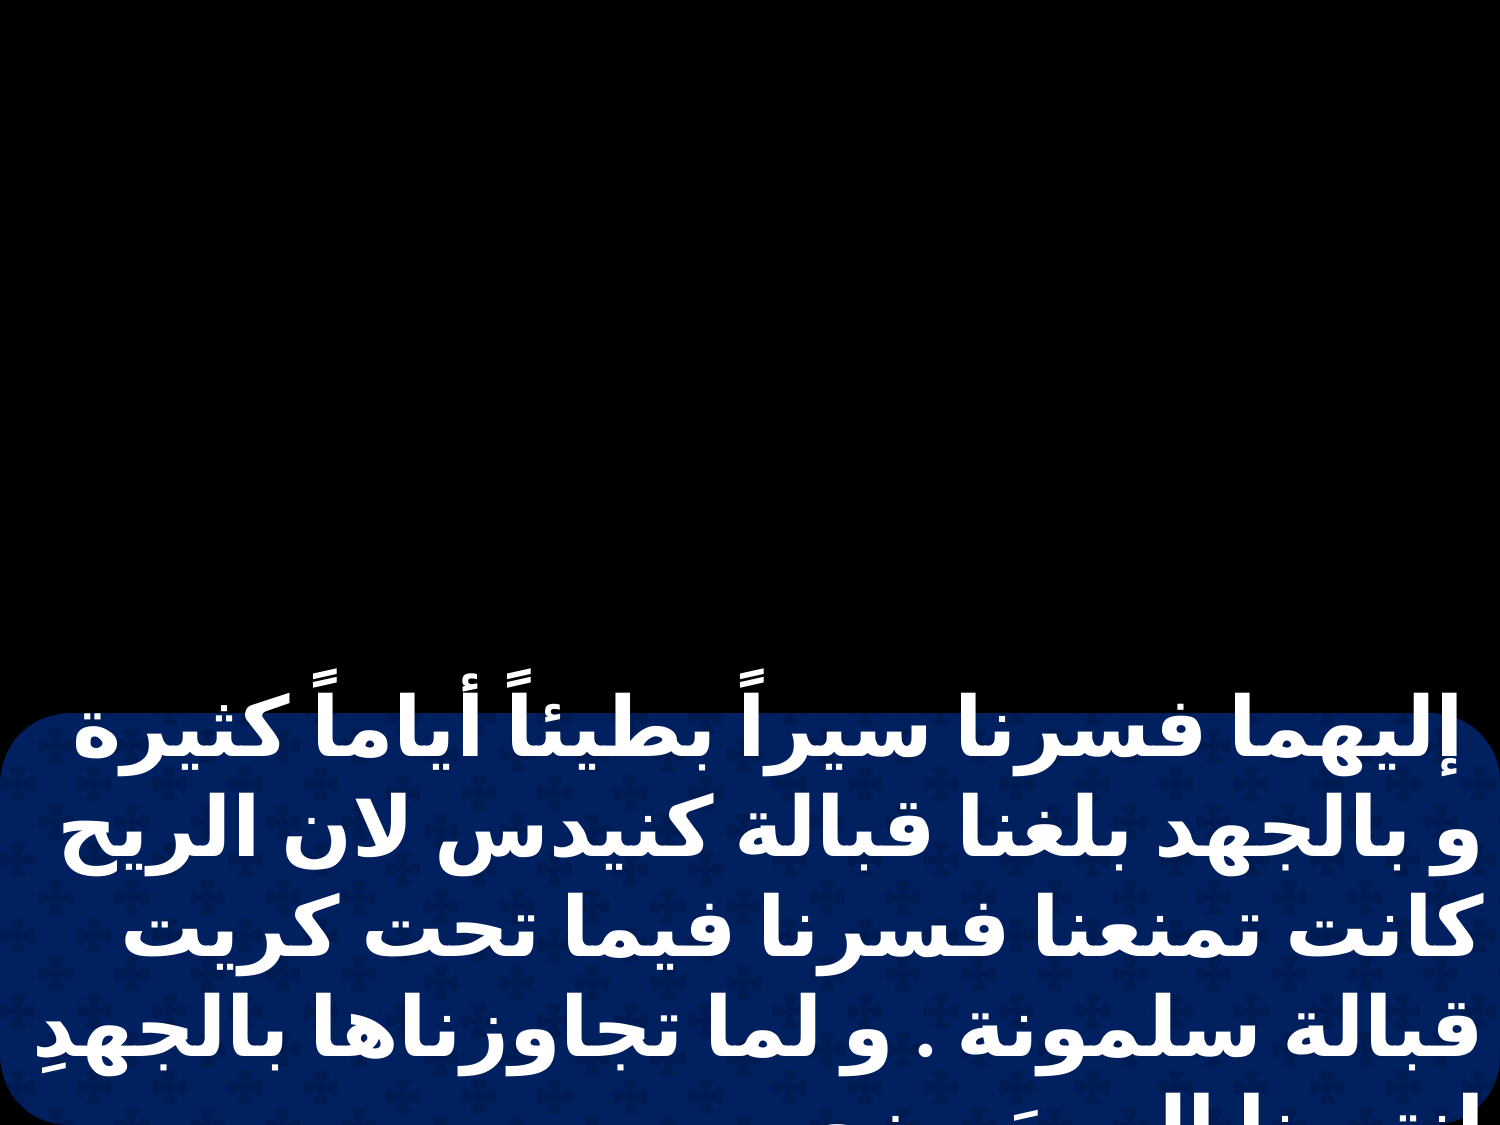

إليهما فسرنا سيراً بطيئاً أياماً كثيرة و بالجهد بلغنا قبالة كنيدس لان الريح كانت تمنعنا فسرنا فيما تحت كريت قبالة سلمونة . و لما تجاوزناها بالجهدِ انتهينا إلى مَوضع